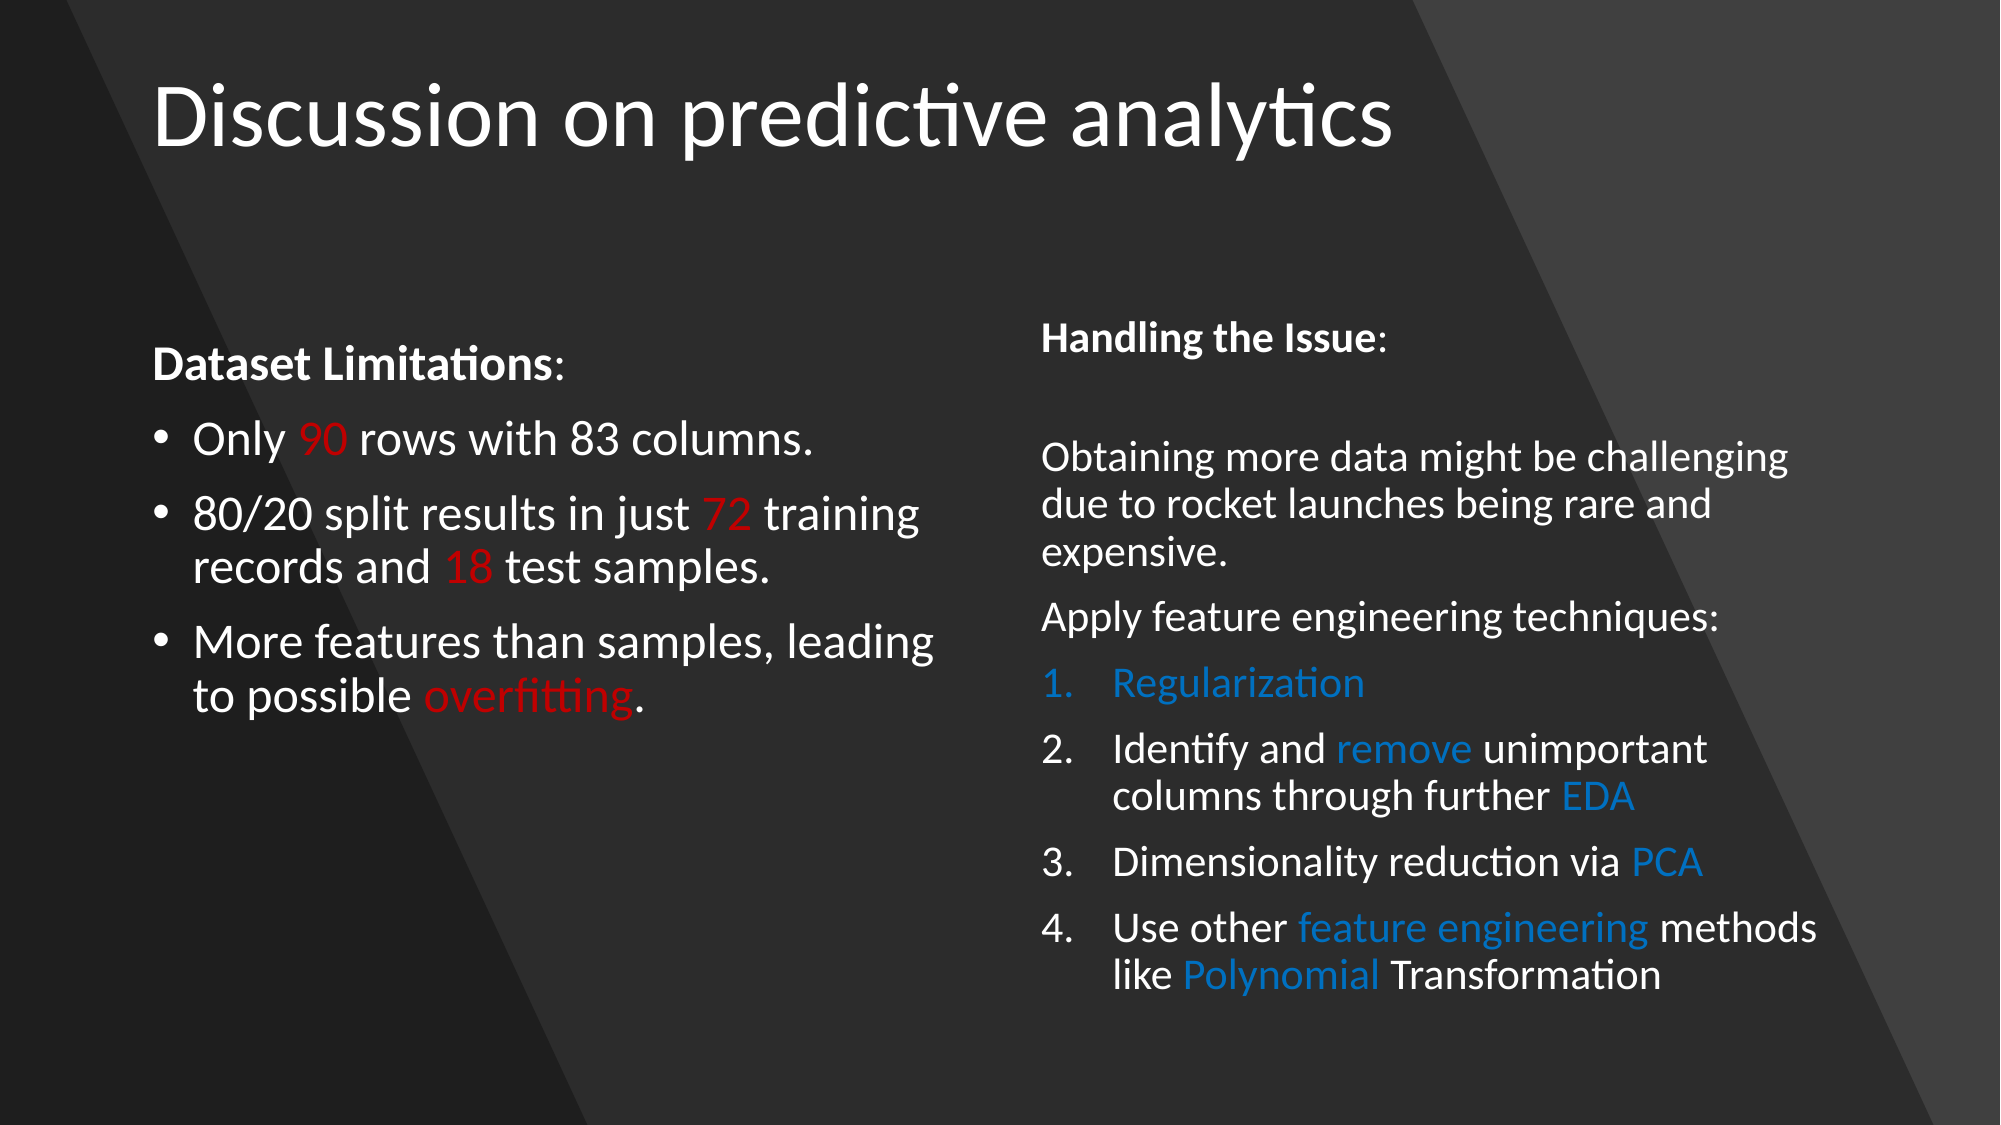

# Discussion on predictive analytics
Handling the Issue:

Obtaining more data might be challenging due to rocket launches being rare and expensive.
Apply feature engineering techniques:
Regularization
Identify and remove unimportant columns through further EDA
Dimensionality reduction via PCA
Use other feature engineering methods like Polynomial Transformation

Dataset Limitations:
Only 90 rows with 83 columns.
80/20 split results in just 72 training records and 18 test samples.
More features than samples, leading to possible overfitting.